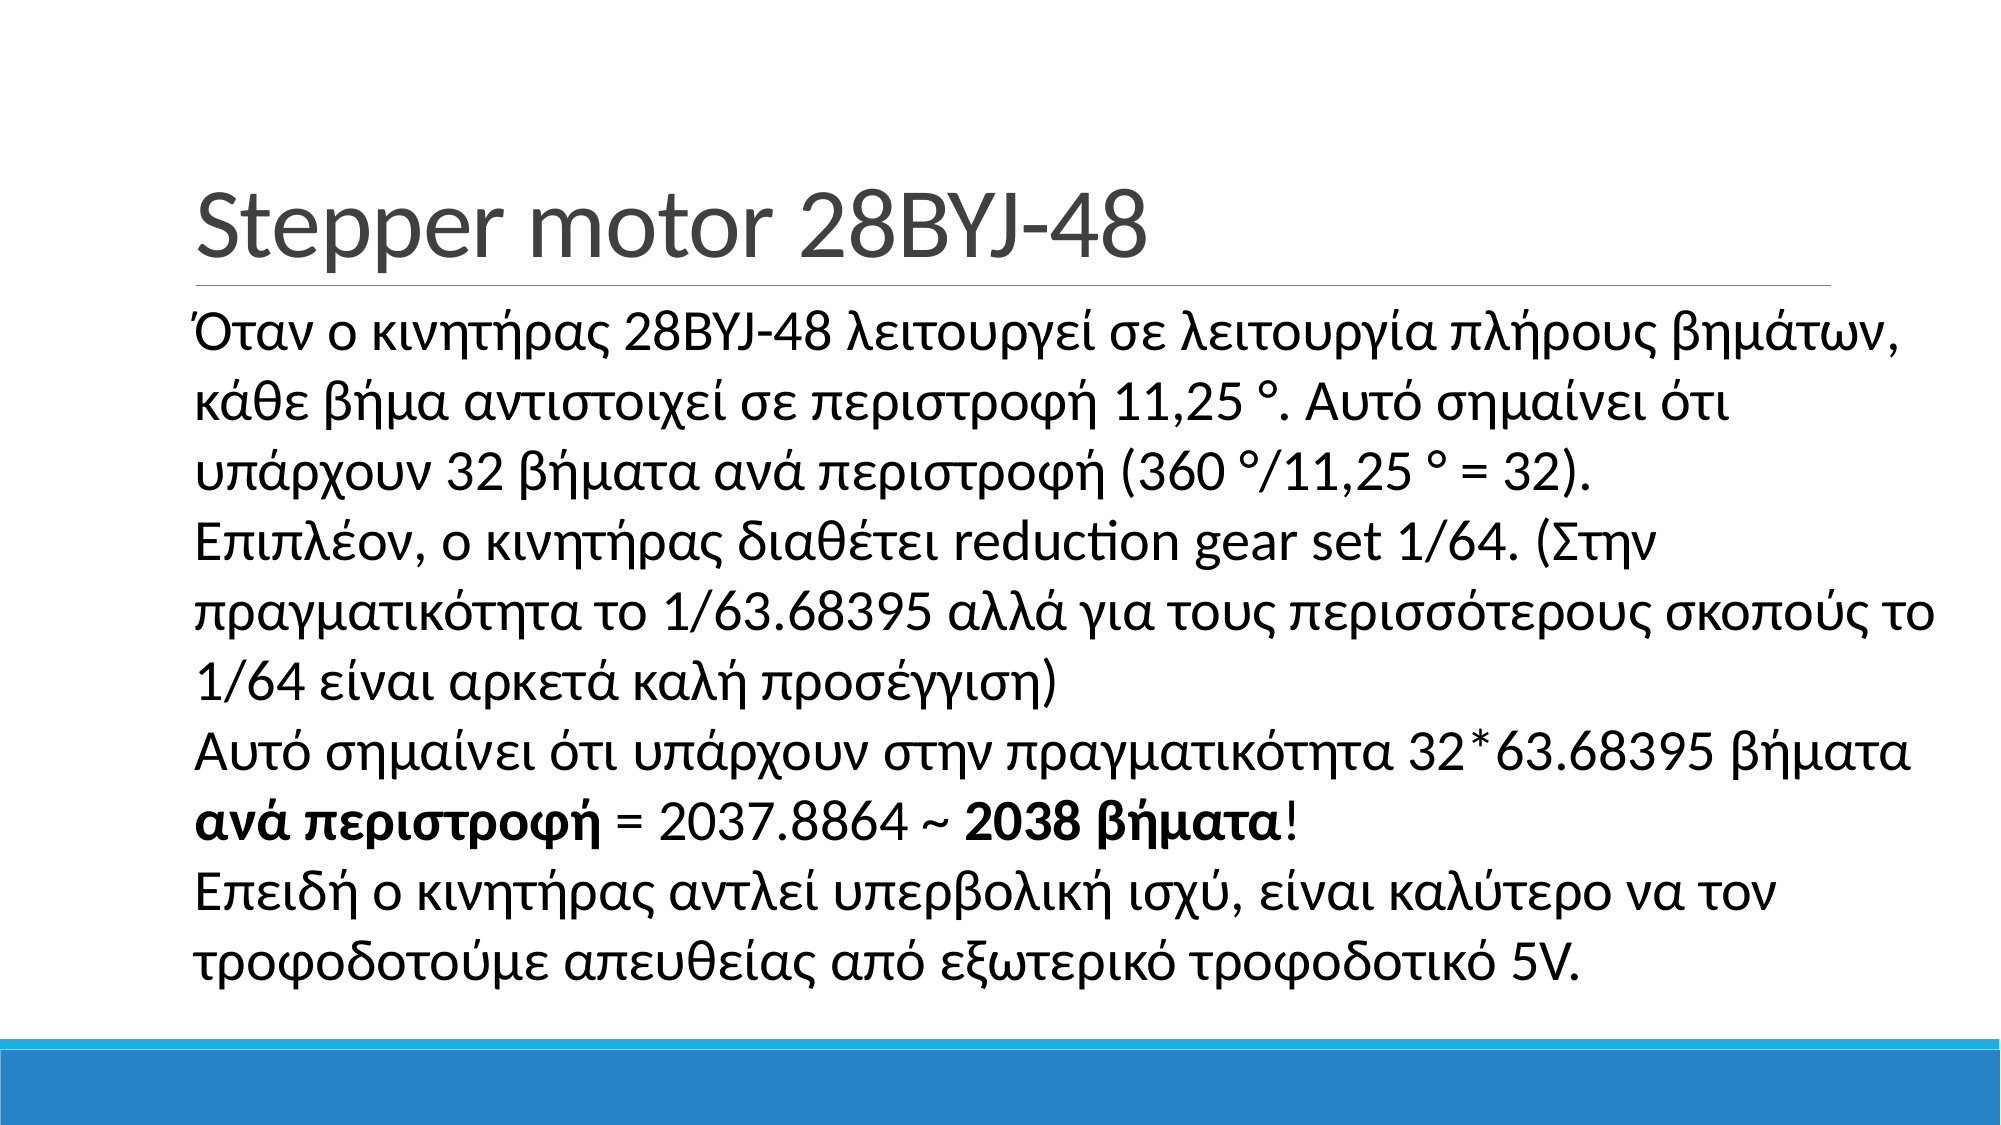

# Stepper motor 28BYJ-48
Όταν ο κινητήρας 28BYJ-48 λειτουργεί σε λειτουργία πλήρους βημάτων, κάθε βήμα αντιστοιχεί σε περιστροφή 11,25 °. Αυτό σημαίνει ότι υπάρχουν 32 βήματα ανά περιστροφή (360 °/11,25 ° = 32).
Επιπλέον, ο κινητήρας διαθέτει reduction gear set 1/64. (Στην πραγματικότητα το 1/63.68395 αλλά για τους περισσότερους σκοπούς το 1/64 είναι αρκετά καλή προσέγγιση)
Αυτό σημαίνει ότι υπάρχουν στην πραγματικότητα 32*63.68395 βήματα ανά περιστροφή = 2037.8864 ~ 2038 βήματα!
Επειδή ο κινητήρας αντλεί υπερβολική ισχύ, είναι καλύτερο να τον τροφοδοτούμε απευθείας από εξωτερικό τροφοδοτικό 5V.